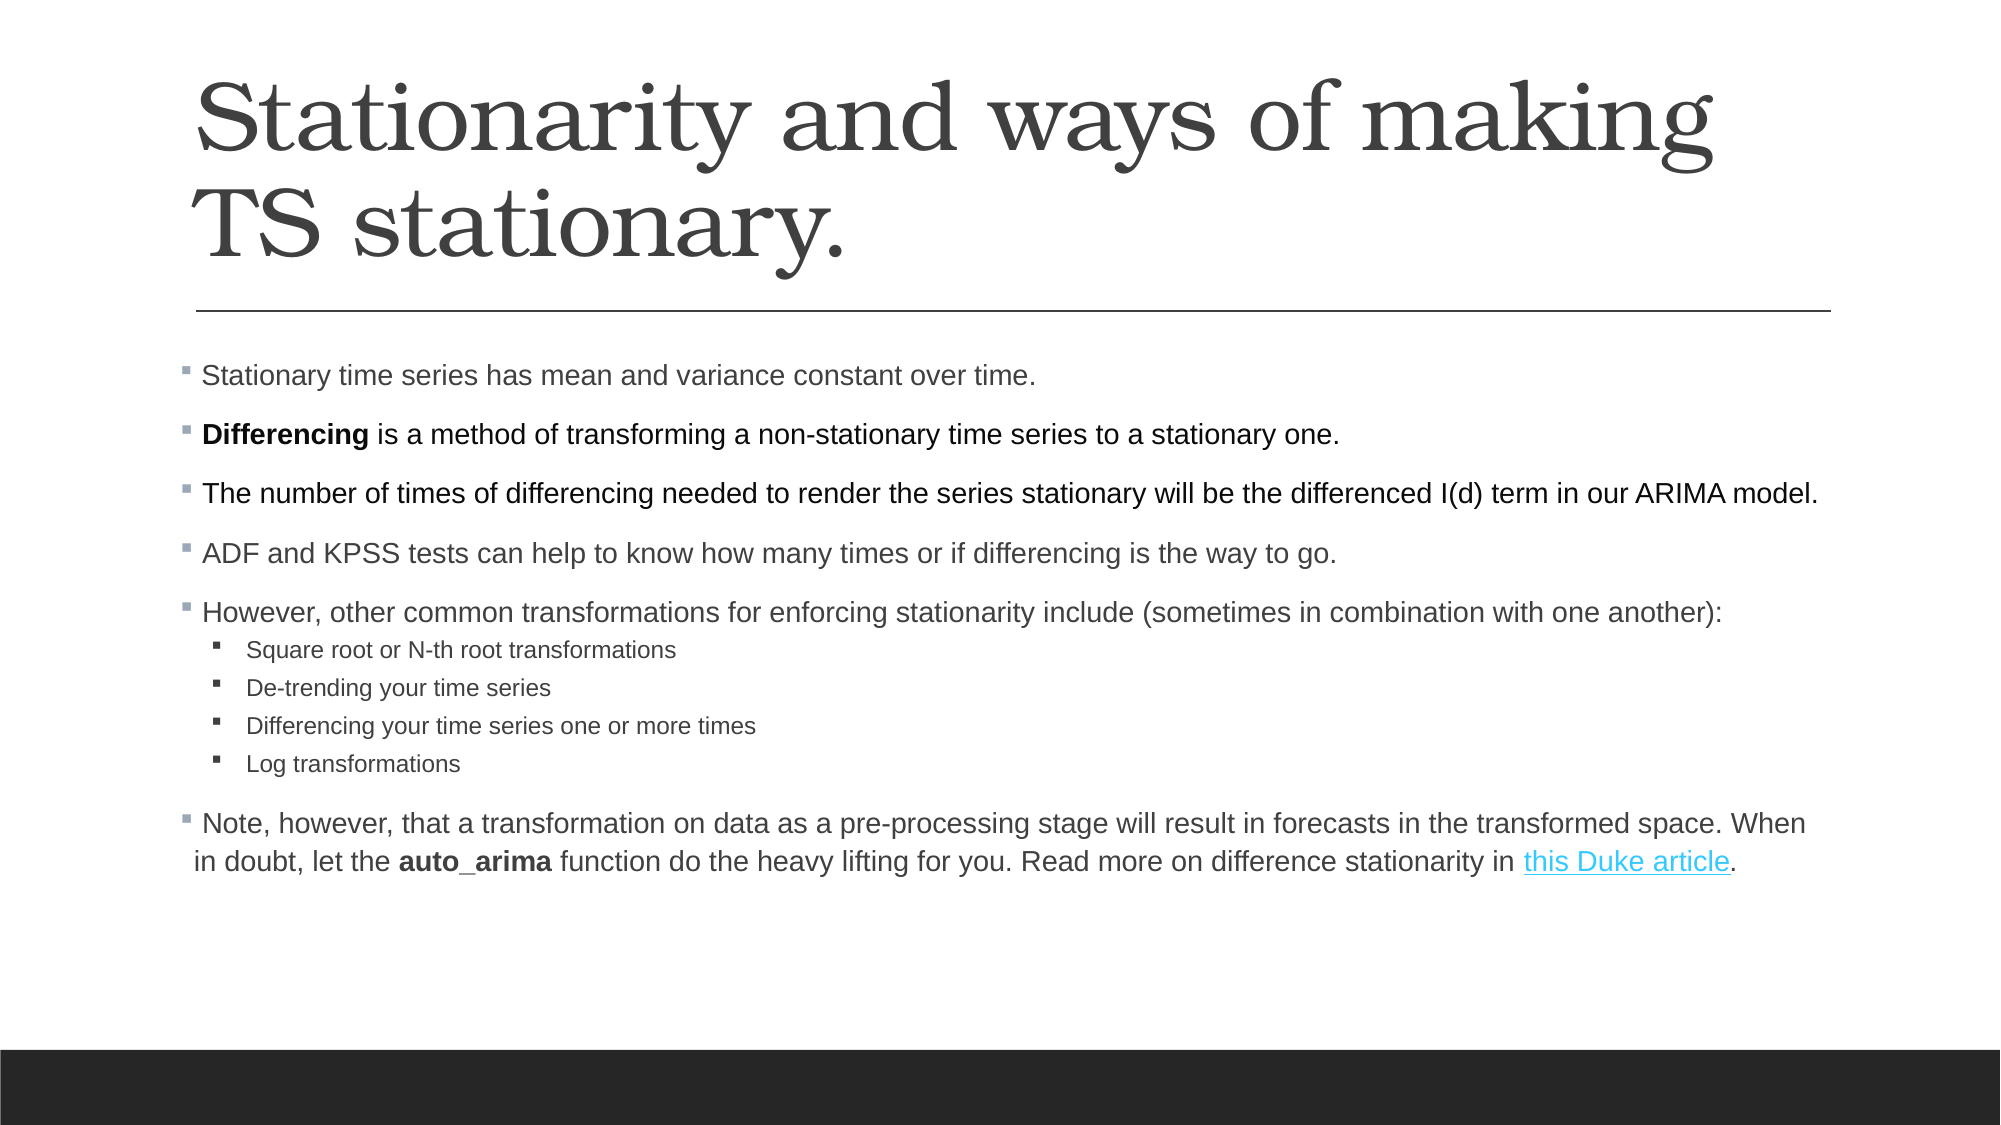

# Stationarity and ways of making TS stationary.
 Stationary time series has mean and variance constant over time.
 Differencing is a method of transforming a non-stationary time series to a stationary one.
 The number of times of differencing needed to render the series stationary will be the differenced I(d) term in our ARIMA model.
 ADF and KPSS tests can help to know how many times or if differencing is the way to go.
 However, other common transformations for enforcing stationarity include (sometimes in combination with one another):
 Square root or N-th root transformations
 De-trending your time series
 Differencing your time series one or more times
 Log transformations
 Note, however, that a transformation on data as a pre-processing stage will result in forecasts in the transformed space. When in doubt, let the auto_arima function do the heavy lifting for you. Read more on difference stationarity in this Duke article.